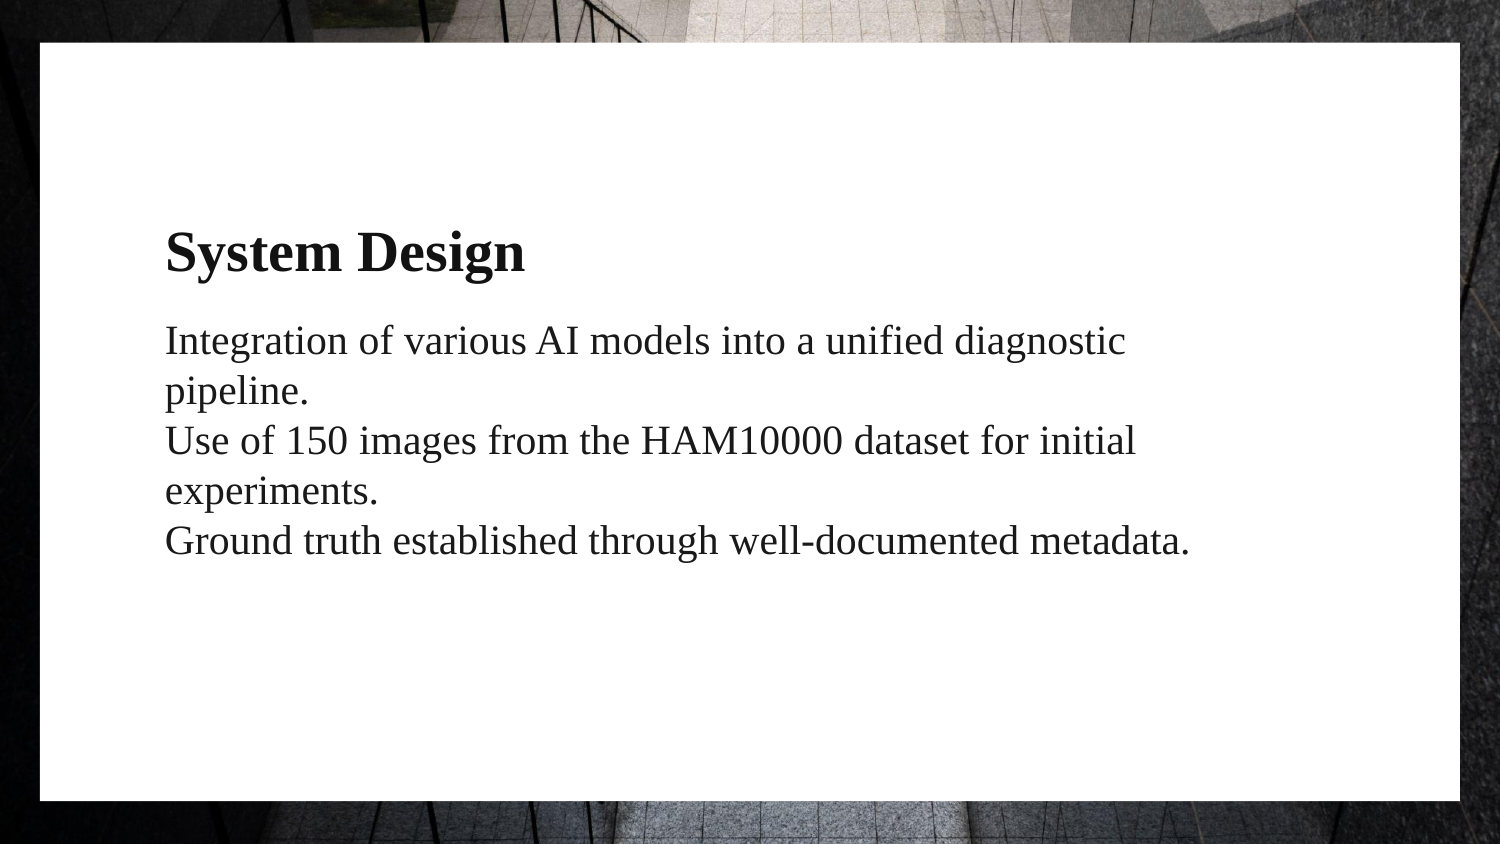

System Design
Integration of various AI models into a unified diagnostic pipeline.
Use of 150 images from the HAM10000 dataset for initial experiments.
Ground truth established through well-documented metadata.